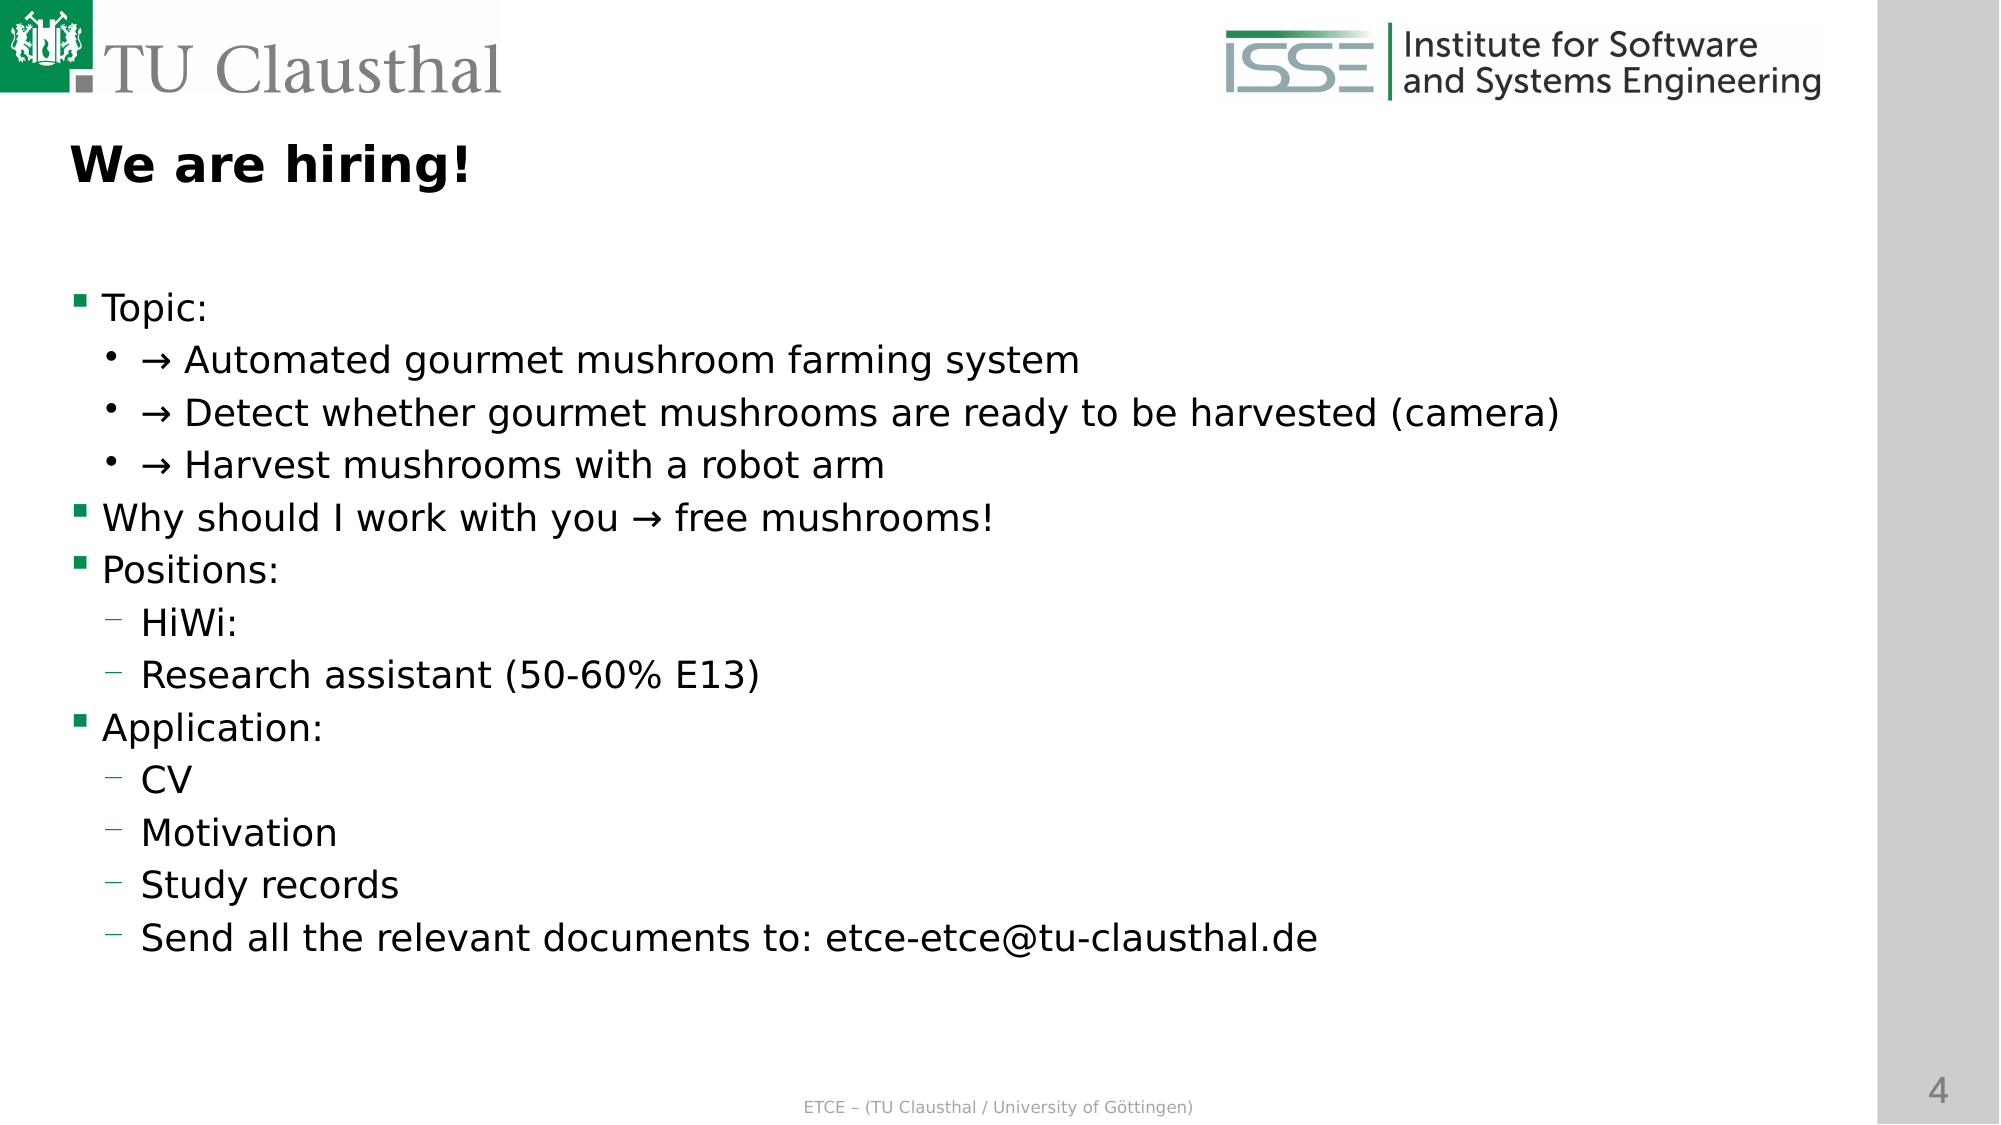

We are hiring!
Topic:
→ Automated gourmet mushroom farming system
→ Detect whether gourmet mushrooms are ready to be harvested (camera)
→ Harvest mushrooms with a robot arm
Why should I work with you → free mushrooms!
Positions:
HiWi:
Research assistant (50-60% E13)
Application:
CV
Motivation
Study records
Send all the relevant documents to: etce-etce@tu-clausthal.de